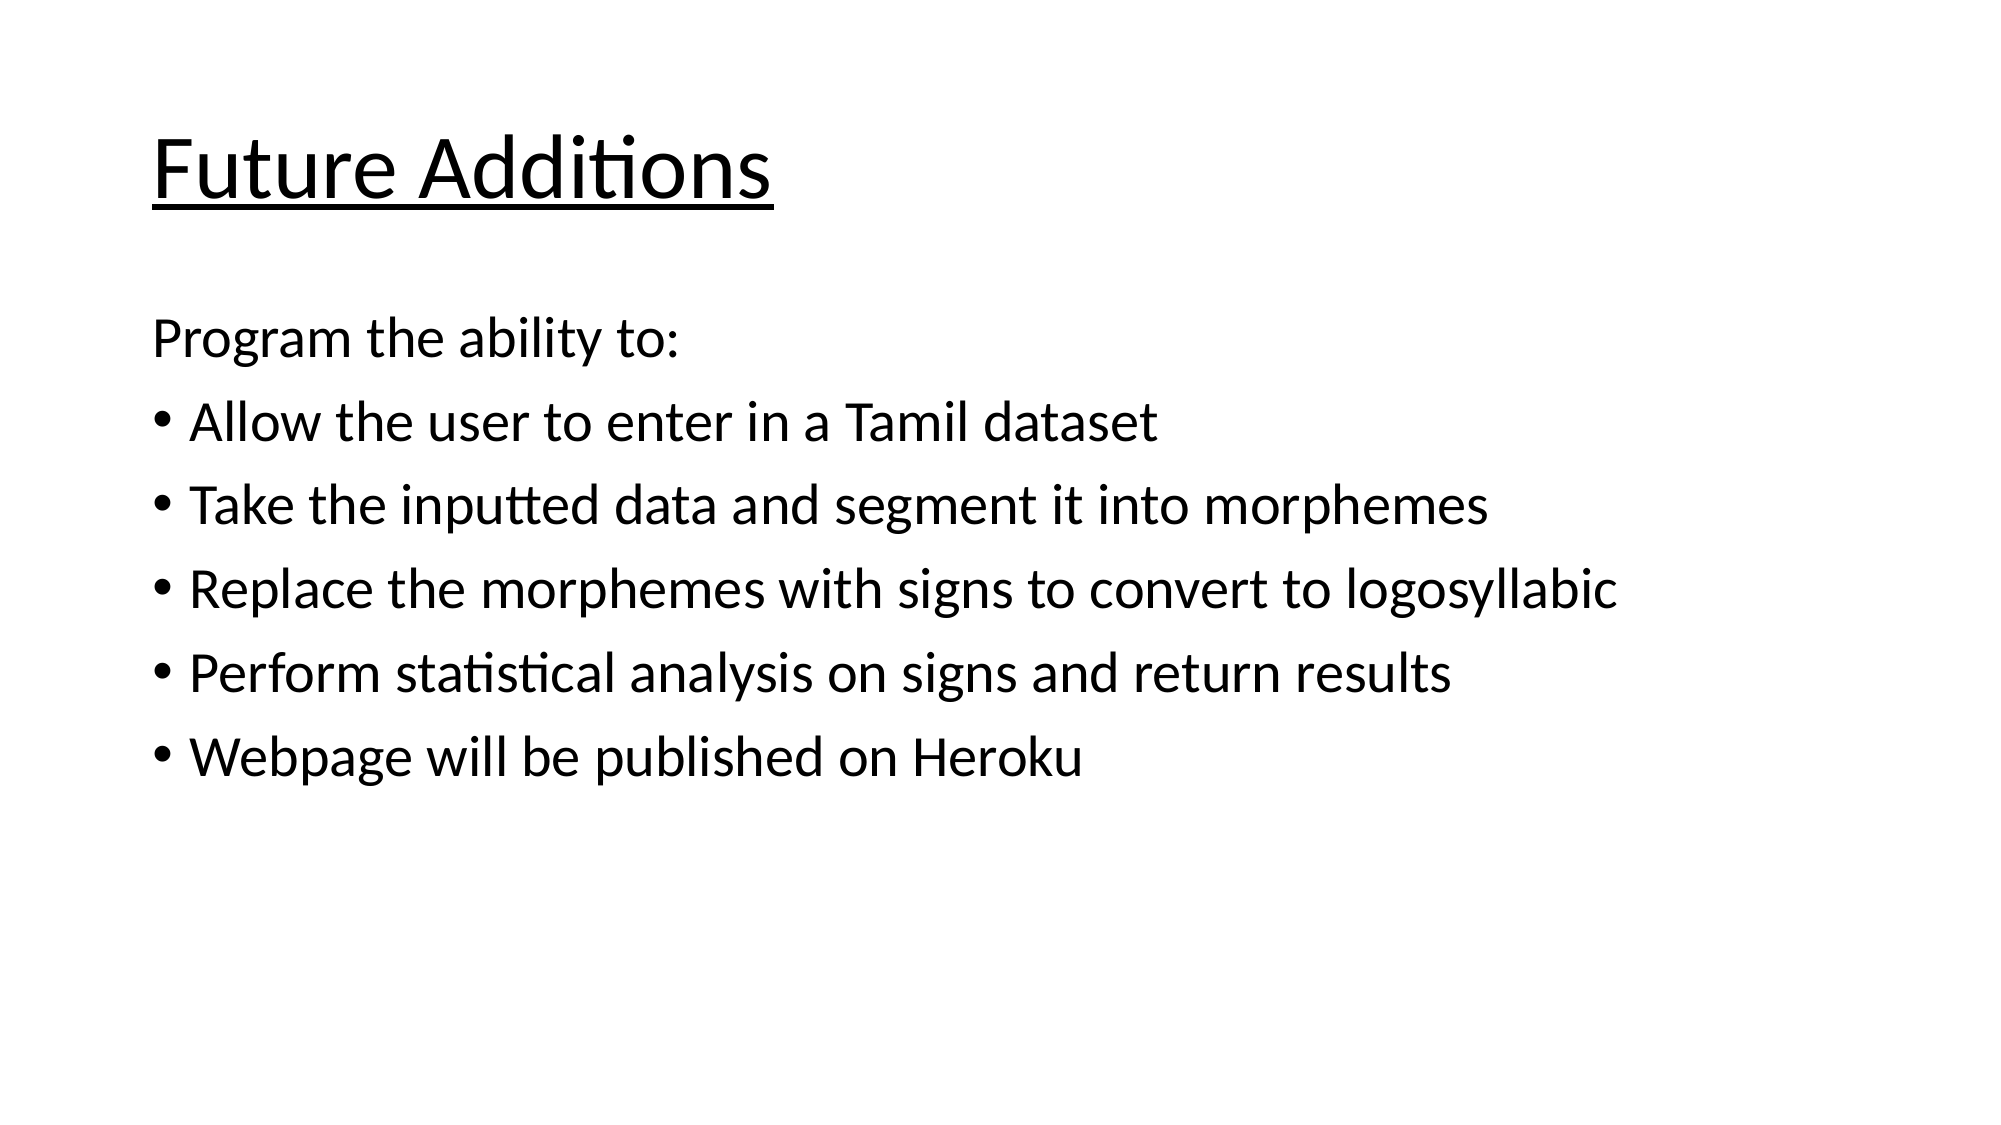

# Future Additions
Program the ability to:
Allow the user to enter in a Tamil dataset
Take the inputted data and segment it into morphemes
Replace the morphemes with signs to convert to logosyllabic
Perform statistical analysis on signs and return results
Webpage will be published on Heroku